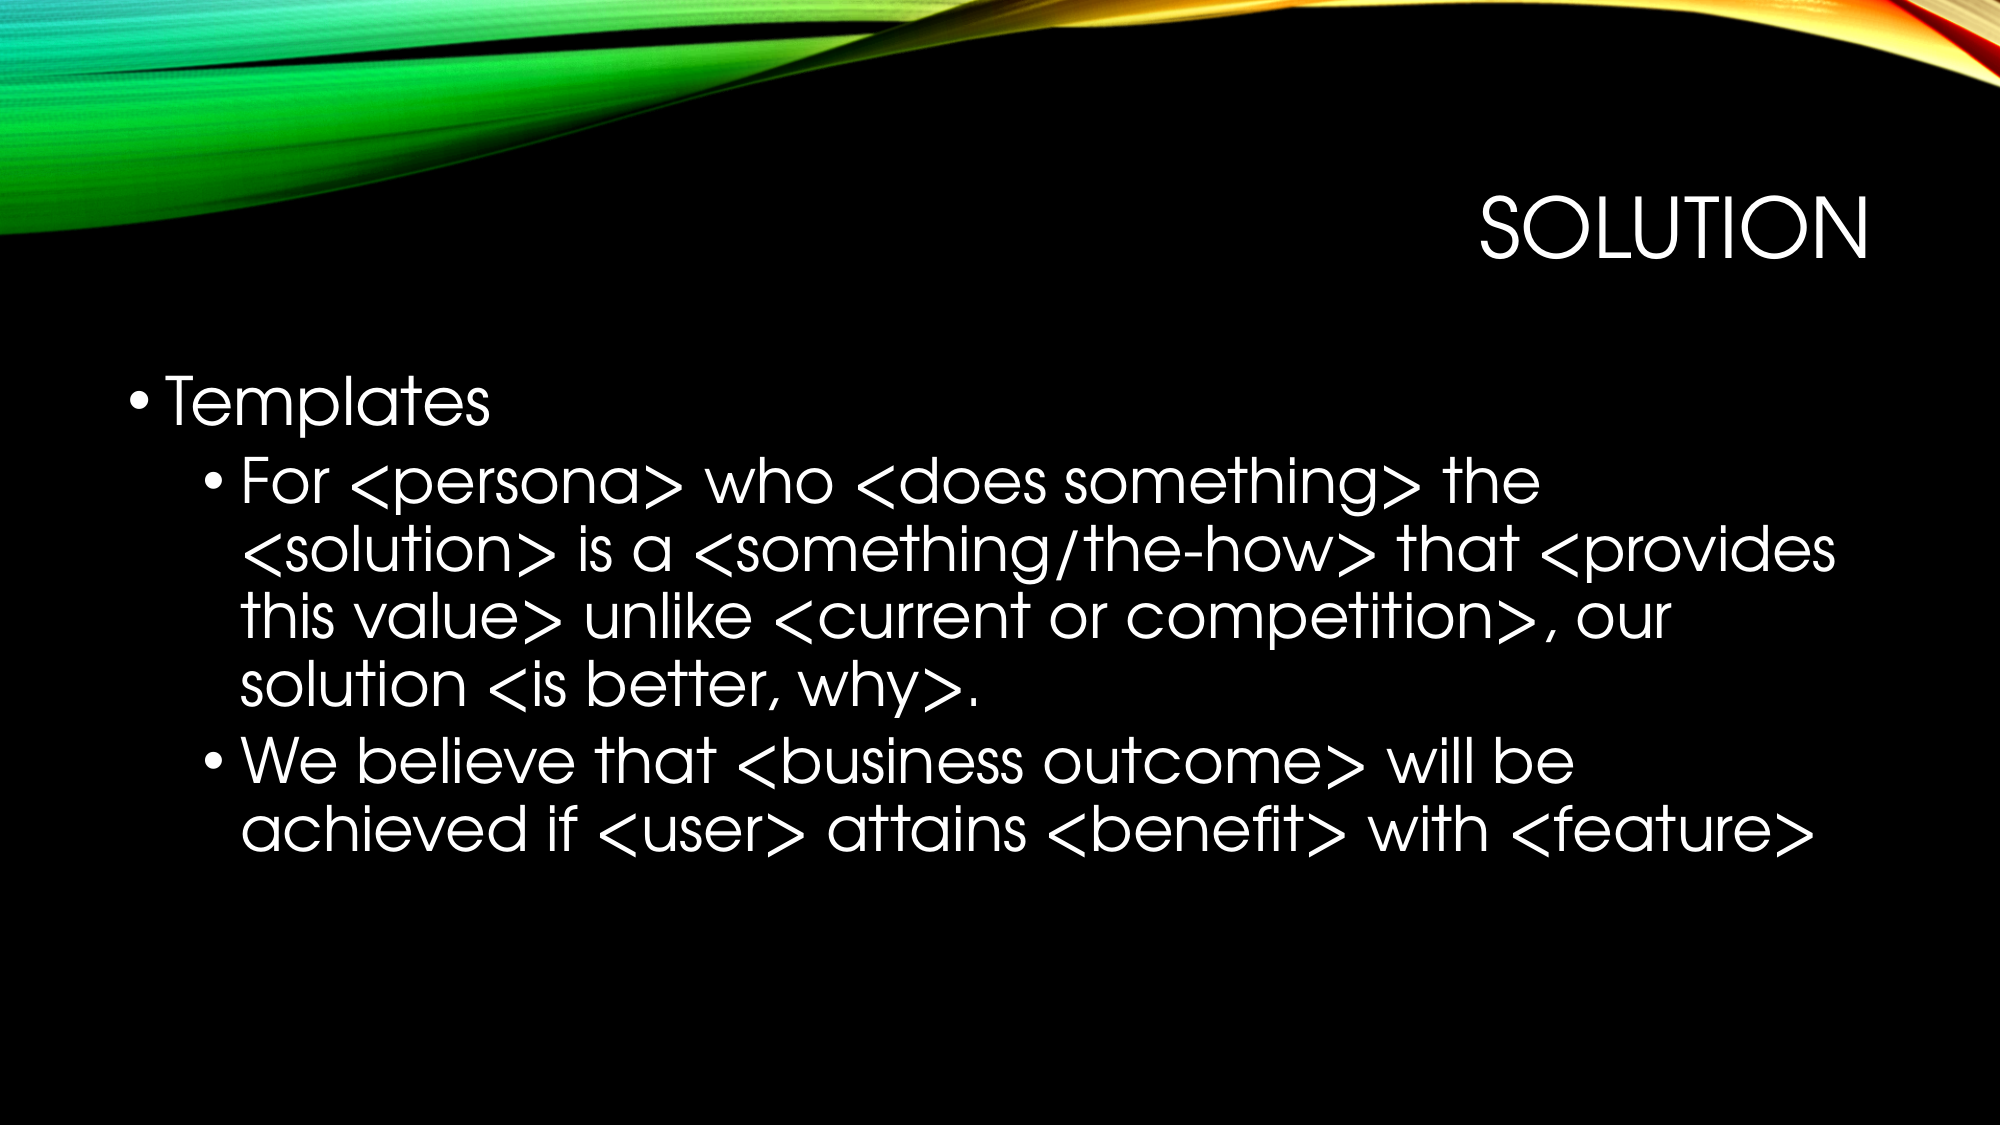

# Solution
Templates
For <persona> who <does something> the <solution> is a <something/the-how> that <provides this value> unlike <current or competition>, our solution <is better, why>.
We believe that <business outcome> will be achieved if <user> attains <benefit> with <feature>